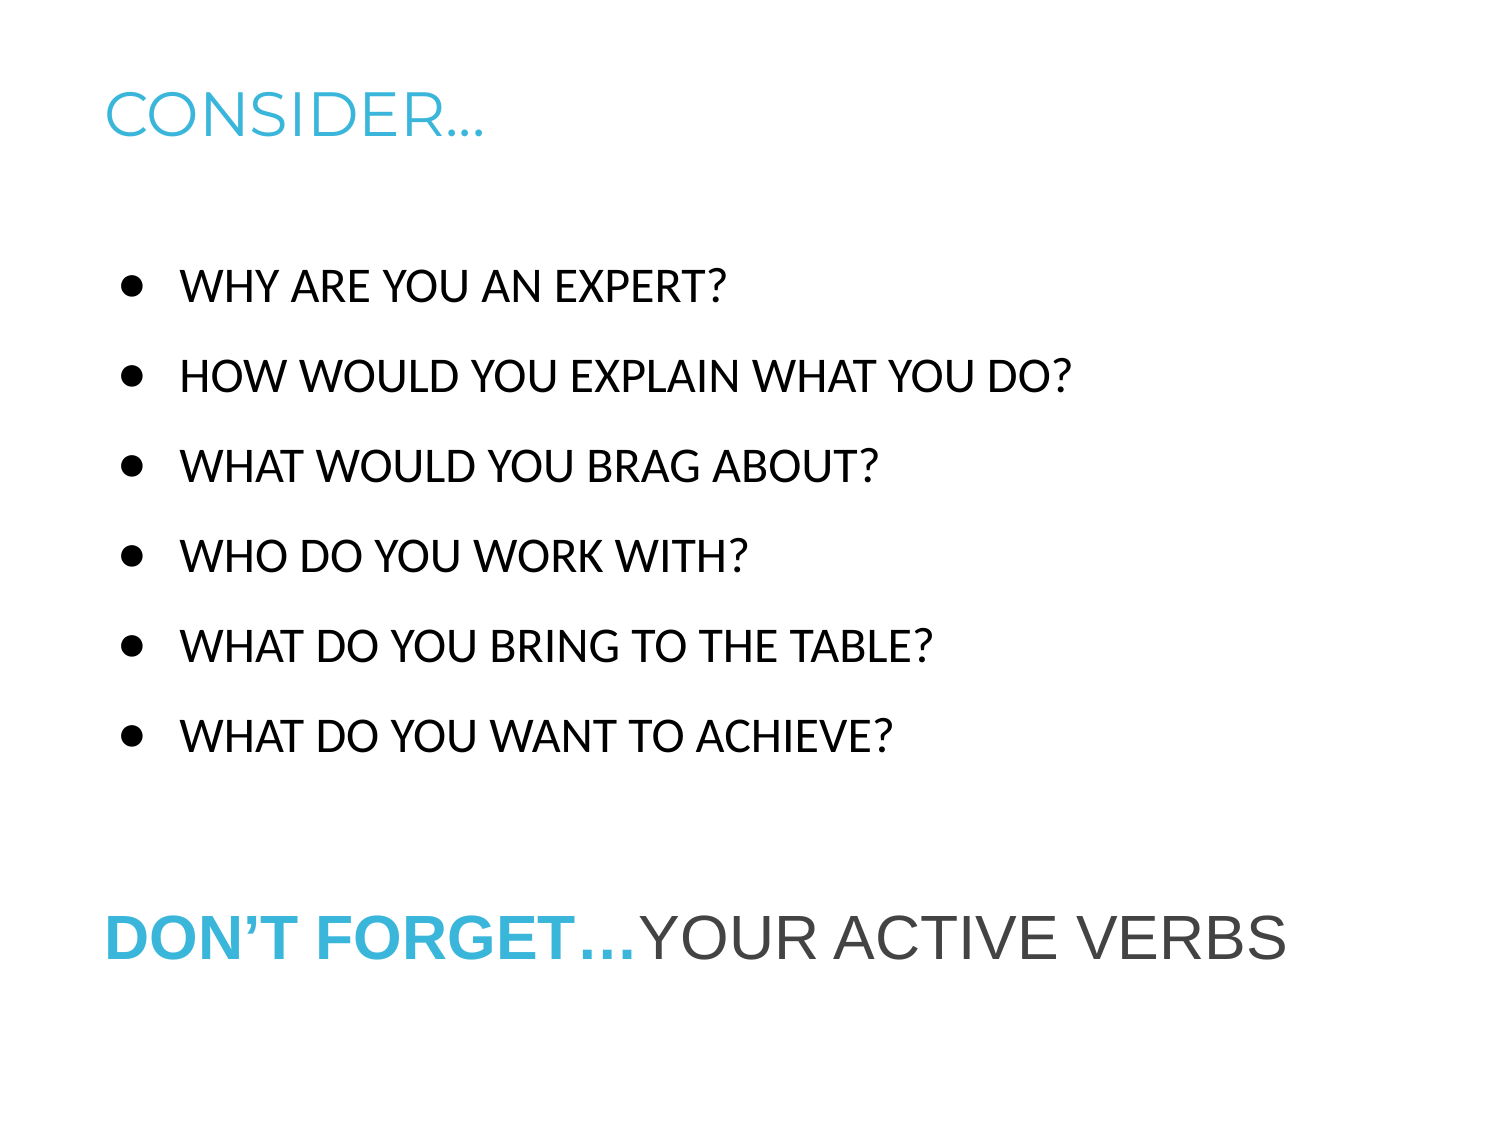

CONSIDER...
WHY ARE YOU AN EXPERT?
HOW WOULD YOU EXPLAIN WHAT YOU DO?
WHAT WOULD YOU BRAG ABOUT?
WHO DO YOU WORK WITH?
WHAT DO YOU BRING TO THE TABLE?
WHAT DO YOU WANT TO ACHIEVE?

DON’T FORGET…YOUR ACTIVE VERBS